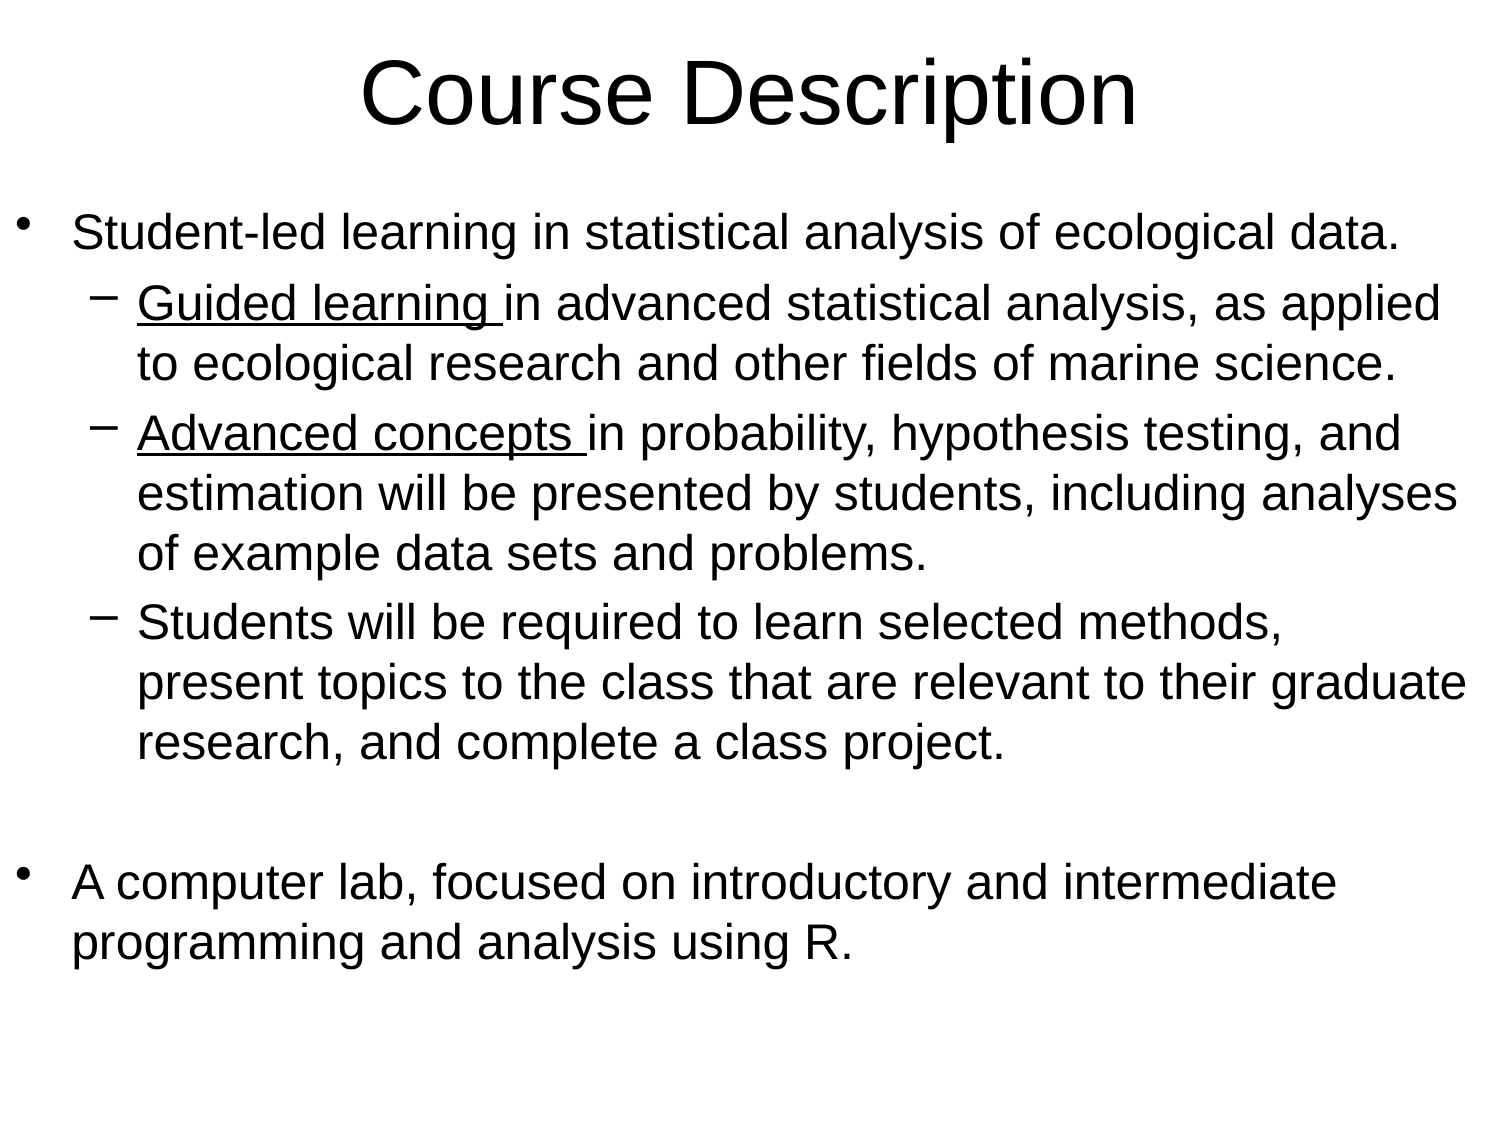

# Course Description
Student-led learning in statistical analysis of ecological data.
Guided learning in advanced statistical analysis, as applied to ecological research and other fields of marine science.
Advanced concepts in probability, hypothesis testing, and estimation will be presented by students, including analyses of example data sets and problems.
Students will be required to learn selected methods,
present topics to the class that are relevant to their graduate research, and complete a class project.

A computer lab, focused on introductory and intermediate programming and analysis using R.
Advanced Stats
Introduction
3